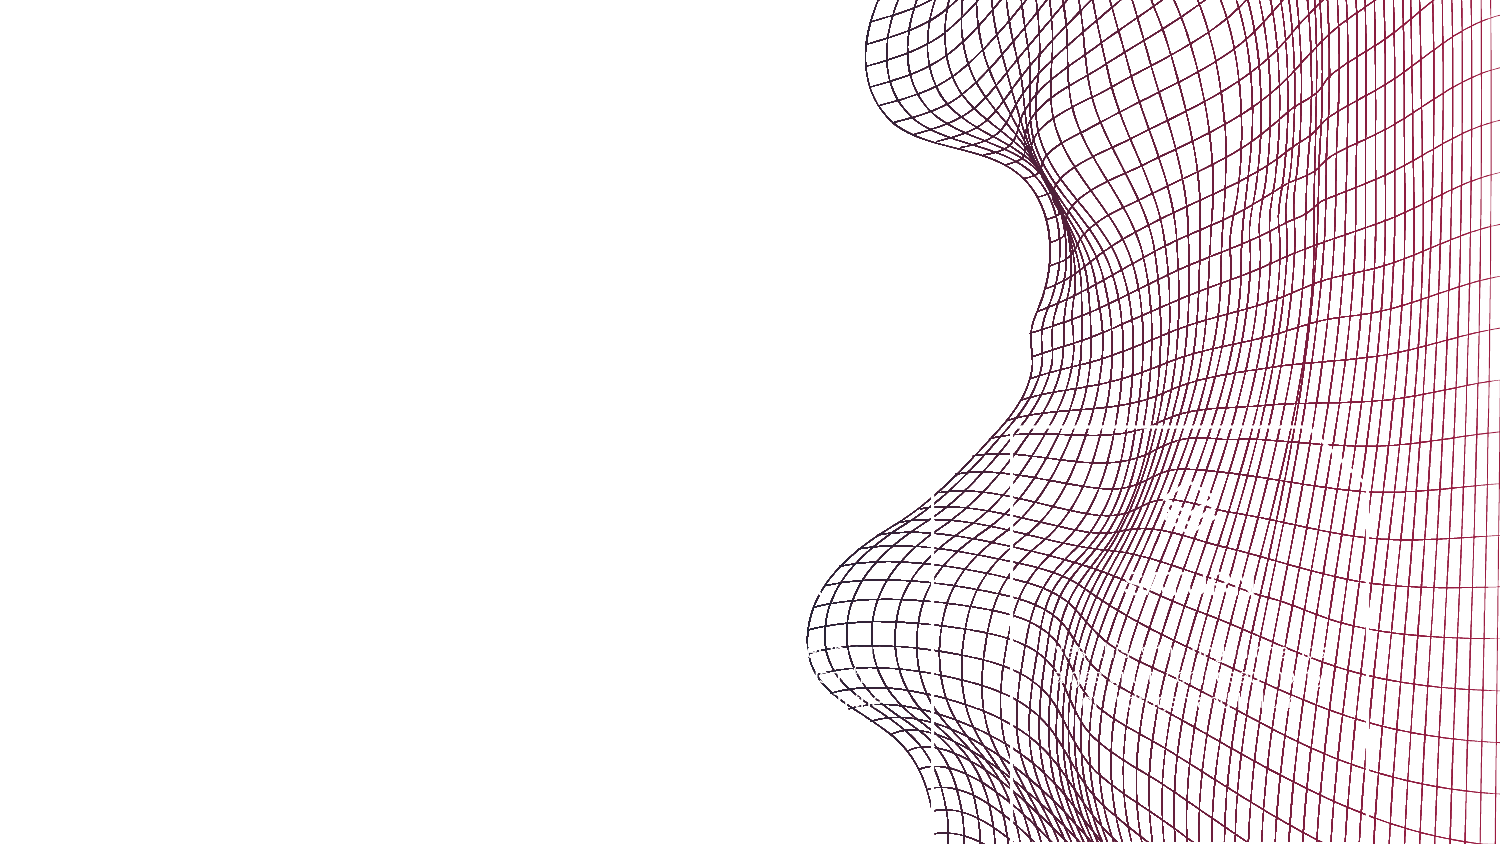

YOU COULD USE THREE COLUMNS, WHY NOT?

MARS
JUPITER
SATURN
Despite being red, Mars is a cold place, not hot. It’s full of iron oxide dust, which gives the planet its reddish cast
It’s the biggest planet in our Solar System and also the fourth-brightest object in the sky
Yes, this is the ringed one. It’s a gas giant, composed mostly of hydrogen and helium